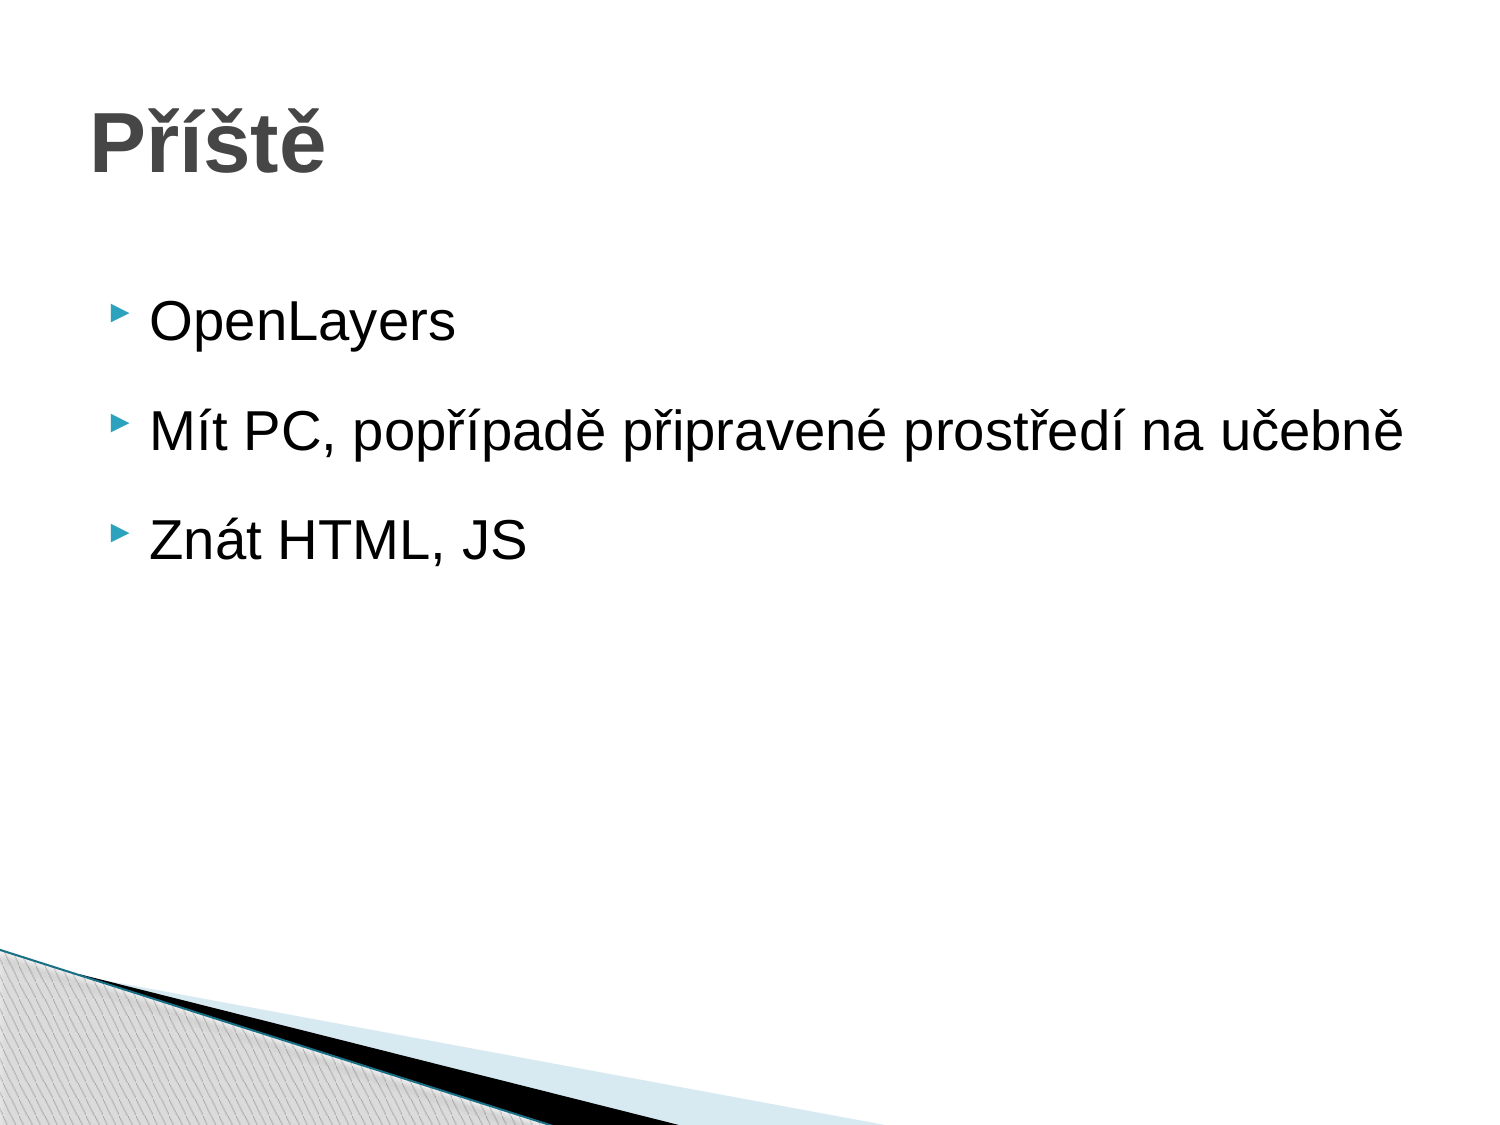

# Příště
OpenLayers
Mít PC, popřípadě připravené prostředí na učebně
Znát HTML, JS